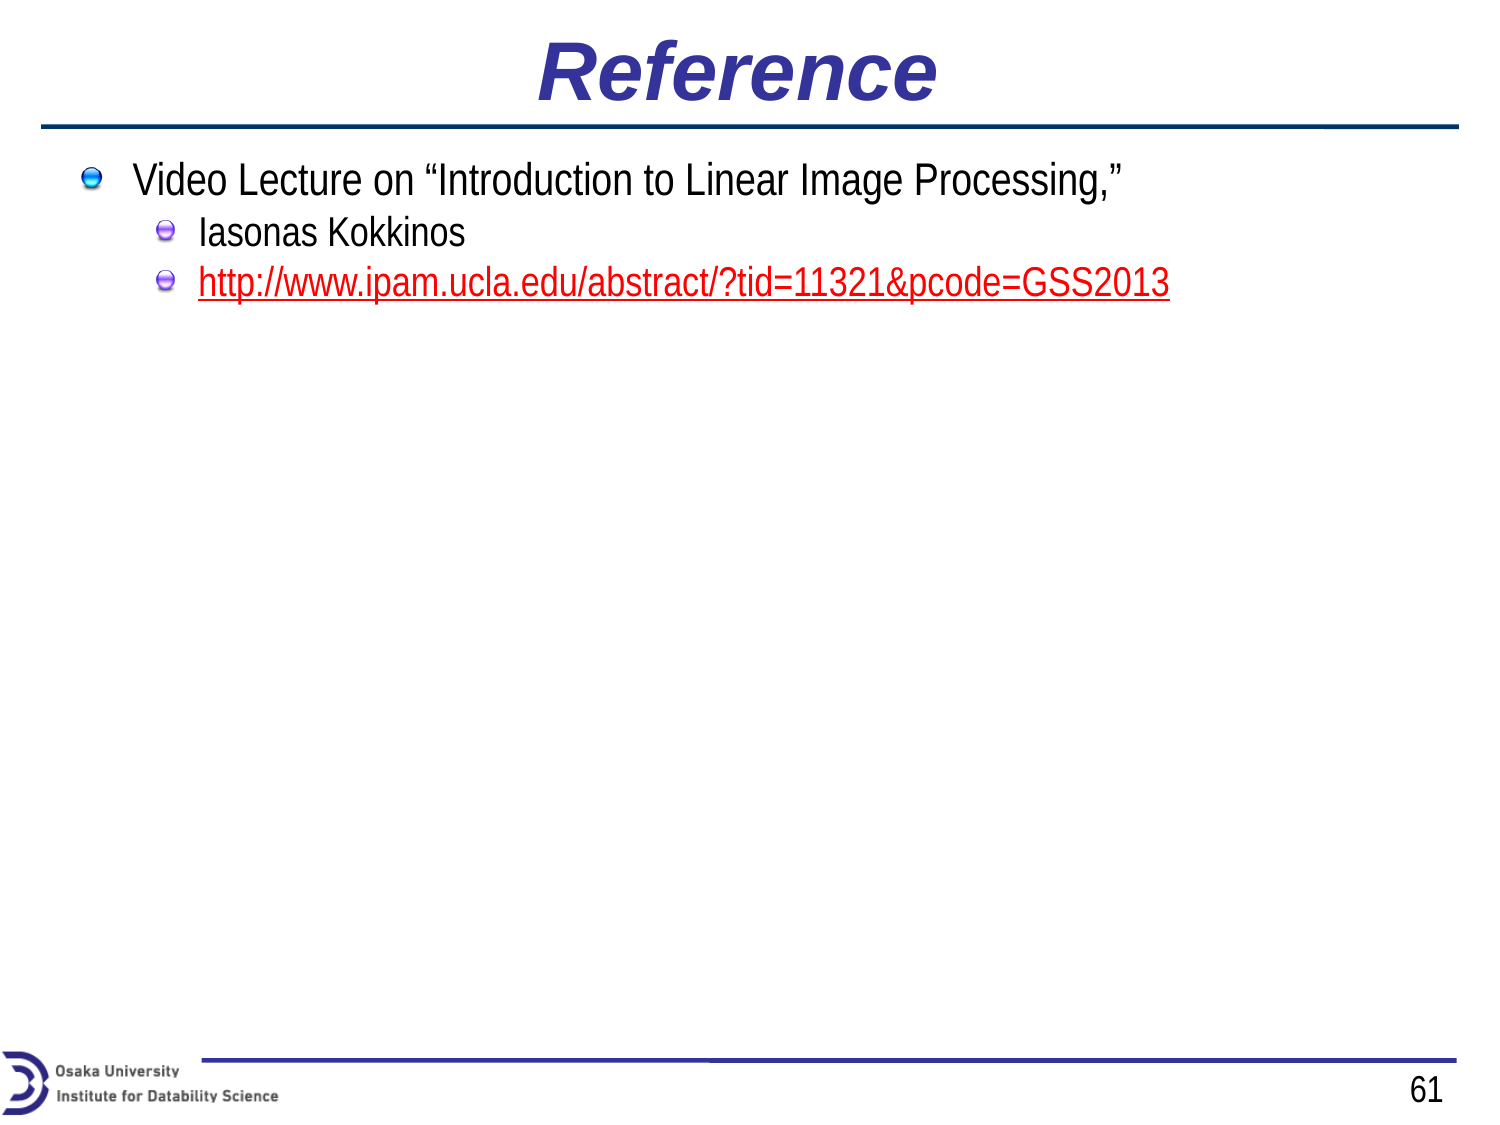

# Reference
Video Lecture on “Introduction to Linear Image Processing,”
Iasonas Kokkinos
http://www.ipam.ucla.edu/abstract/?tid=11321&pcode=GSS2013
61